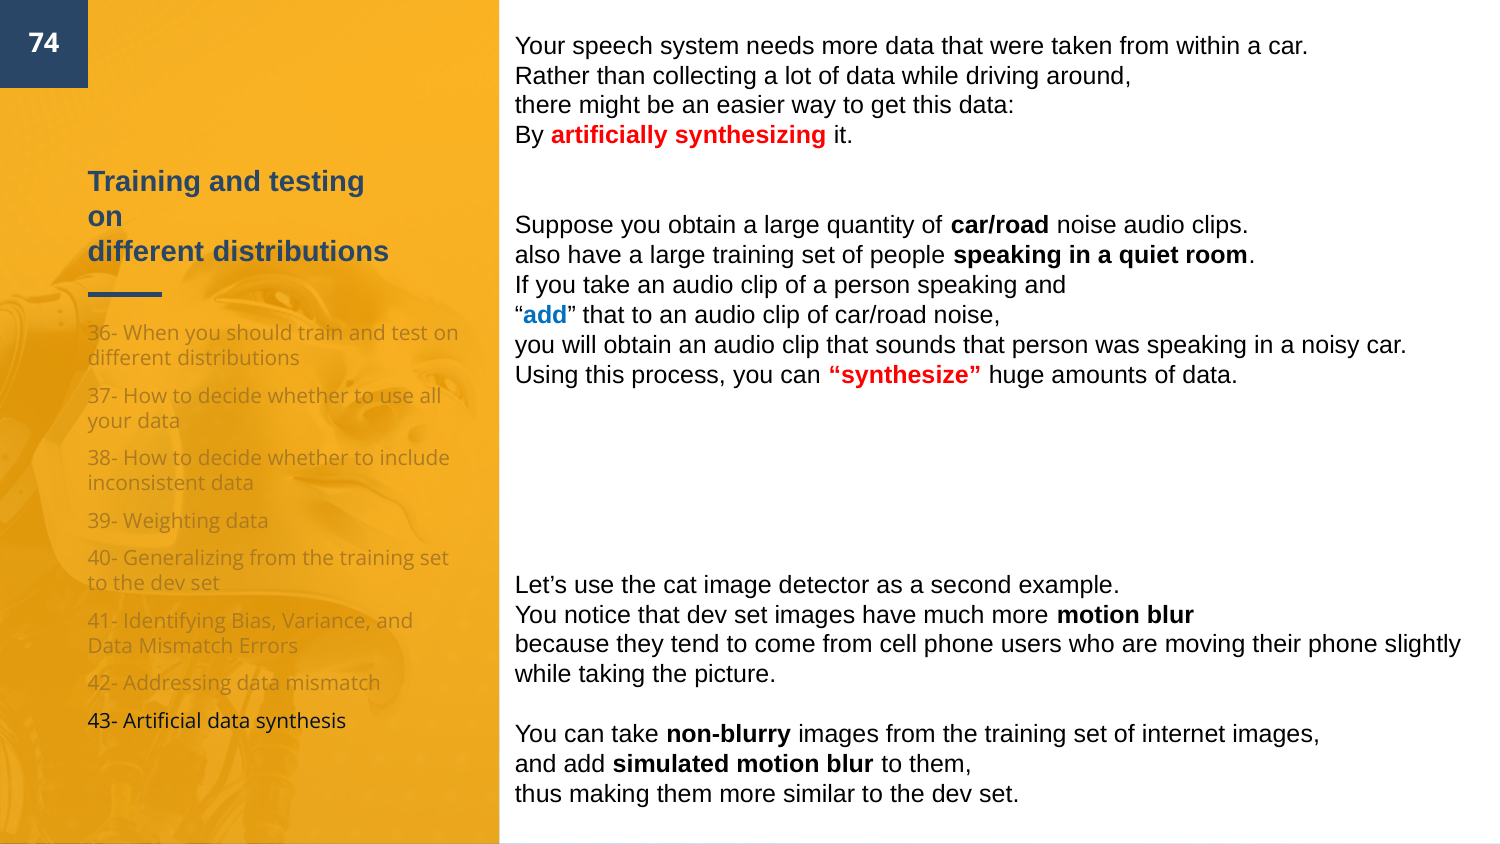

74
Your speech system needs more data that were taken from within a car.
Rather than collecting a lot of data while driving around,
there might be an easier way to get this data:
By artificially synthesizing it.

Suppose you obtain a large quantity of car/road noise audio clips.
also have a large training set of people speaking in a quiet room.
If you take an audio clip of a person speaking and
“add” that to an audio clip of car/road noise,
you will obtain an audio clip that sounds that person was speaking in a noisy car.
Using this process, you can “synthesize” huge amounts of data.

Let’s use the cat image detector as a second example.
You notice that dev set images have much more motion blur
because they tend to come from cell phone users who are moving their phone slightly
while taking the picture.

You can take non-blurry images from the training set of internet images,
and add simulated motion blur to them,
thus making them more similar to the dev set.
# Training and testing on different distributions
36- When you should train and test on different distributions
37- How to decide whether to use all your data
38- How to decide whether to include inconsistent data
39- Weighting data
40- Generalizing from the training set to the dev set
41- Identifying Bias, Variance, and Data Mismatch Errors
42- Addressing data mismatch
43- Artificial data synthesis